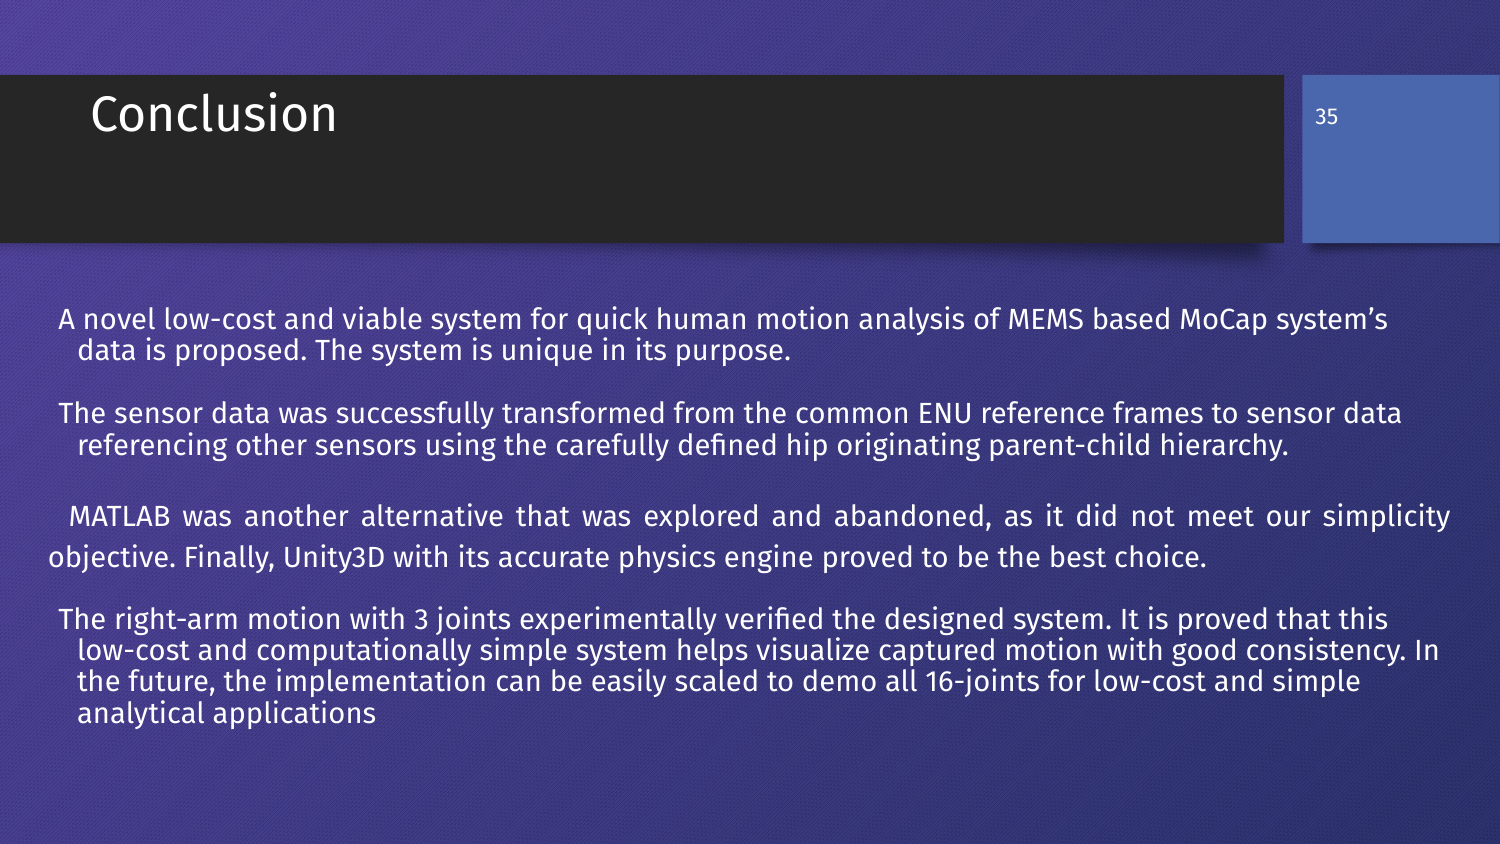

35
# Conclusion

A novel low-cost and viable system for quick human motion analysis of MEMS based MoCap system’s data is proposed. The system is unique in its purpose.

The sensor data was successfully transformed from the common ENU reference frames to sensor data referencing other sensors using the carefully defined hip originating parent-child hierarchy.
MATLAB was another alternative that was explored and abandoned, as it did not meet our simplicity objective. Finally, Unity3D with its accurate physics engine proved to be the best choice.
The right-arm motion with 3 joints experimentally verified the designed system. It is proved that this low-cost and computationally simple system helps visualize captured motion with good consistency. In the future, the implementation can be easily scaled to demo all 16-joints for low-cost and simple analytical applications